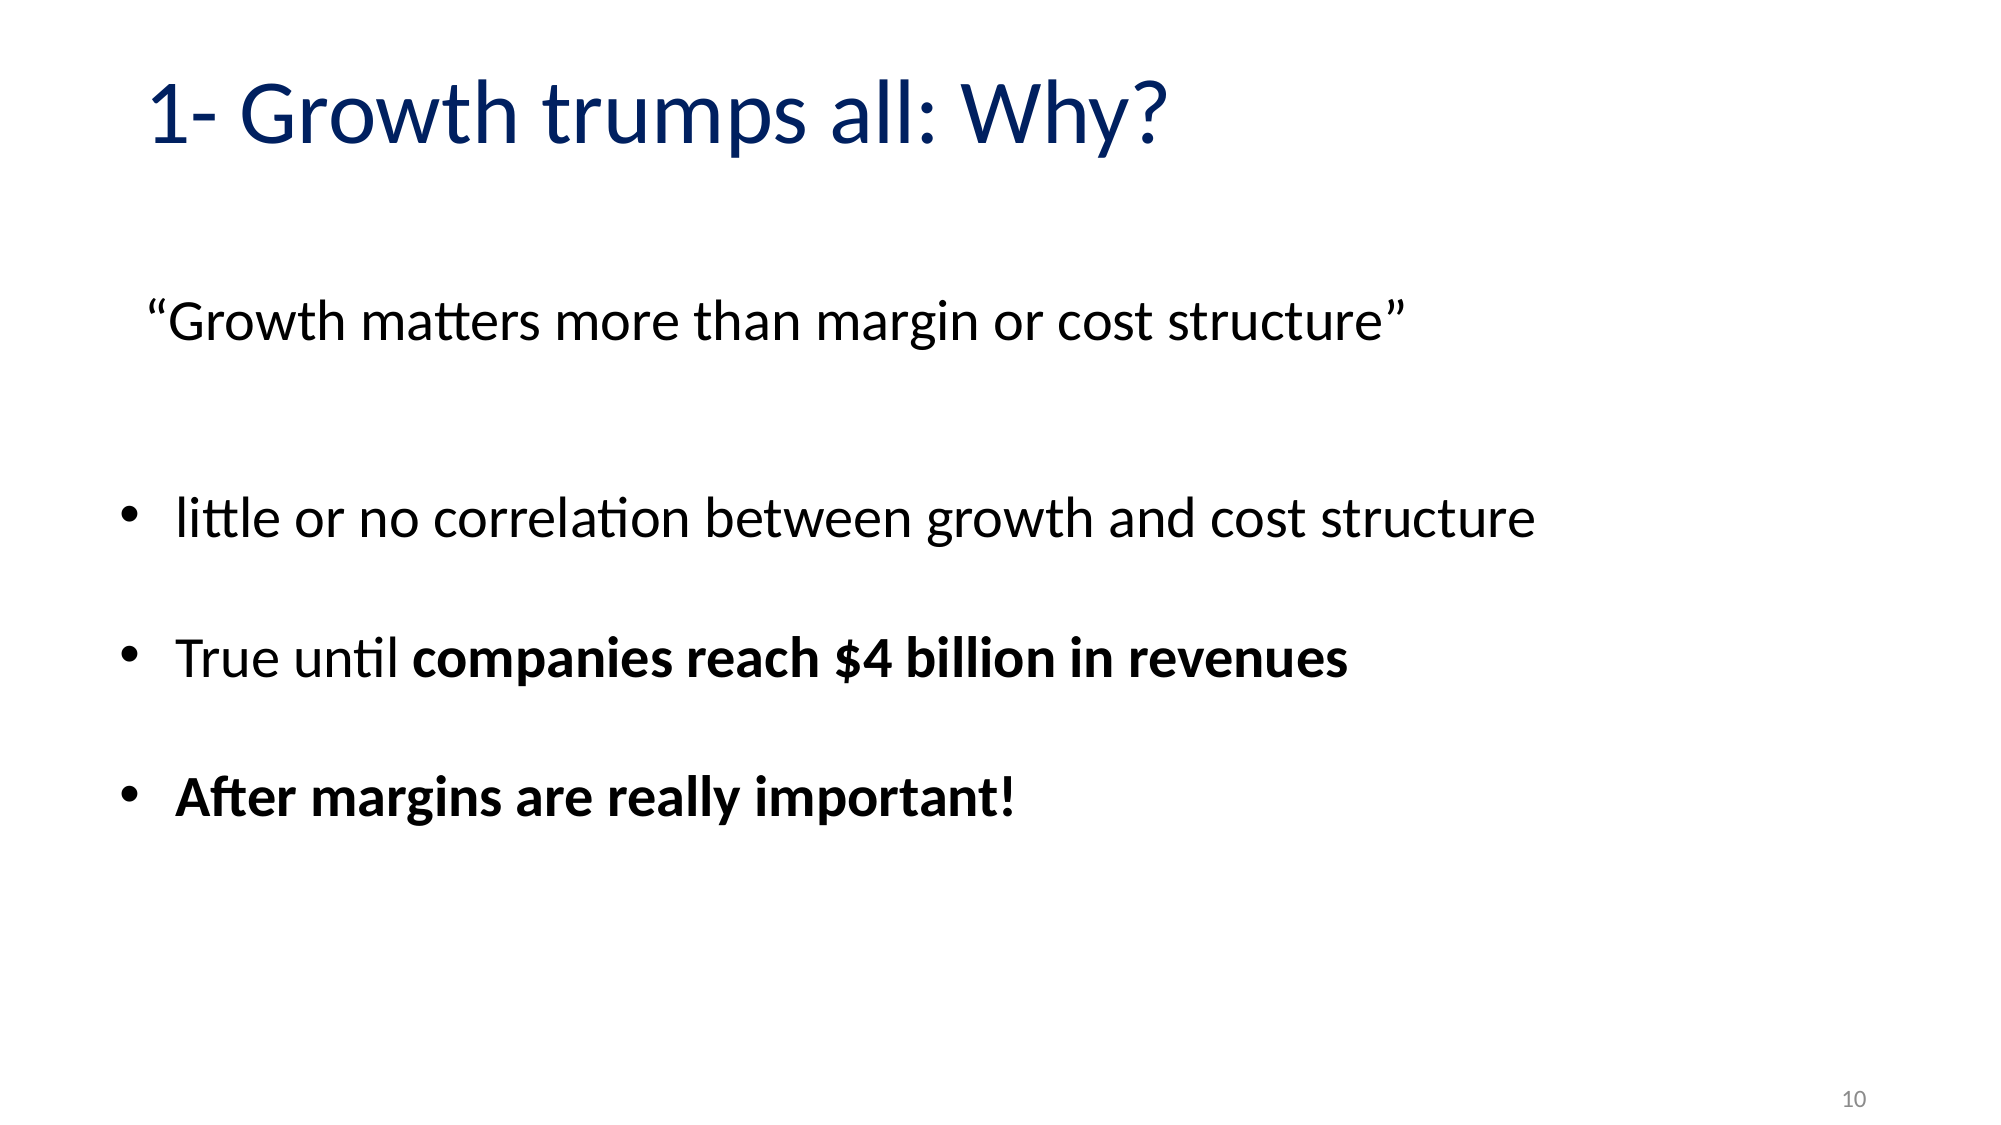

# 1- Growth trumps all: Why?
“Growth matters more than margin or cost structure”
little or no correlation between growth and cost structure

True until companies reach $4 billion in revenues

After margins are really important!
10
10